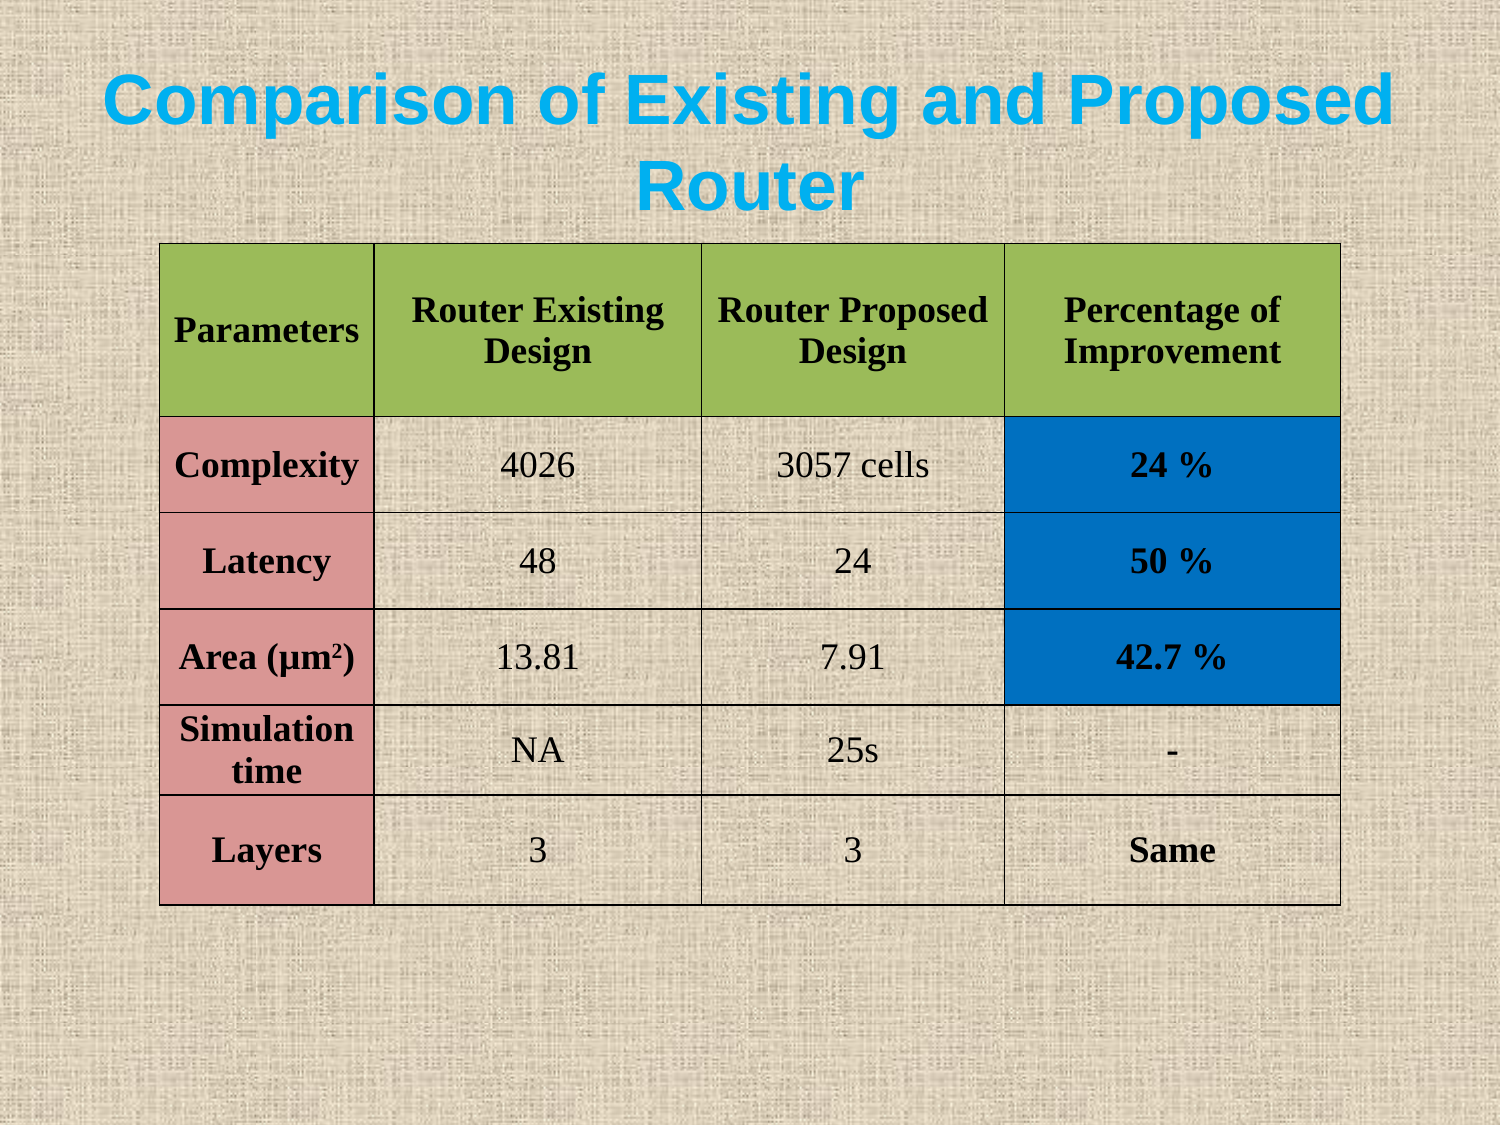

# Comparison of Existing and Proposed Router
| Parameters | Router Existing Design | Router Proposed Design | Percentage of Improvement |
| --- | --- | --- | --- |
| Complexity | 4026 | 3057 cells | 24 % |
| Latency | 48 | 24 | 50 % |
| Area (µm2) | 13.81 | 7.91 | 42.7 % |
| Simulation time | NA | 25s | - |
| Layers | 3 | 3 | Same |